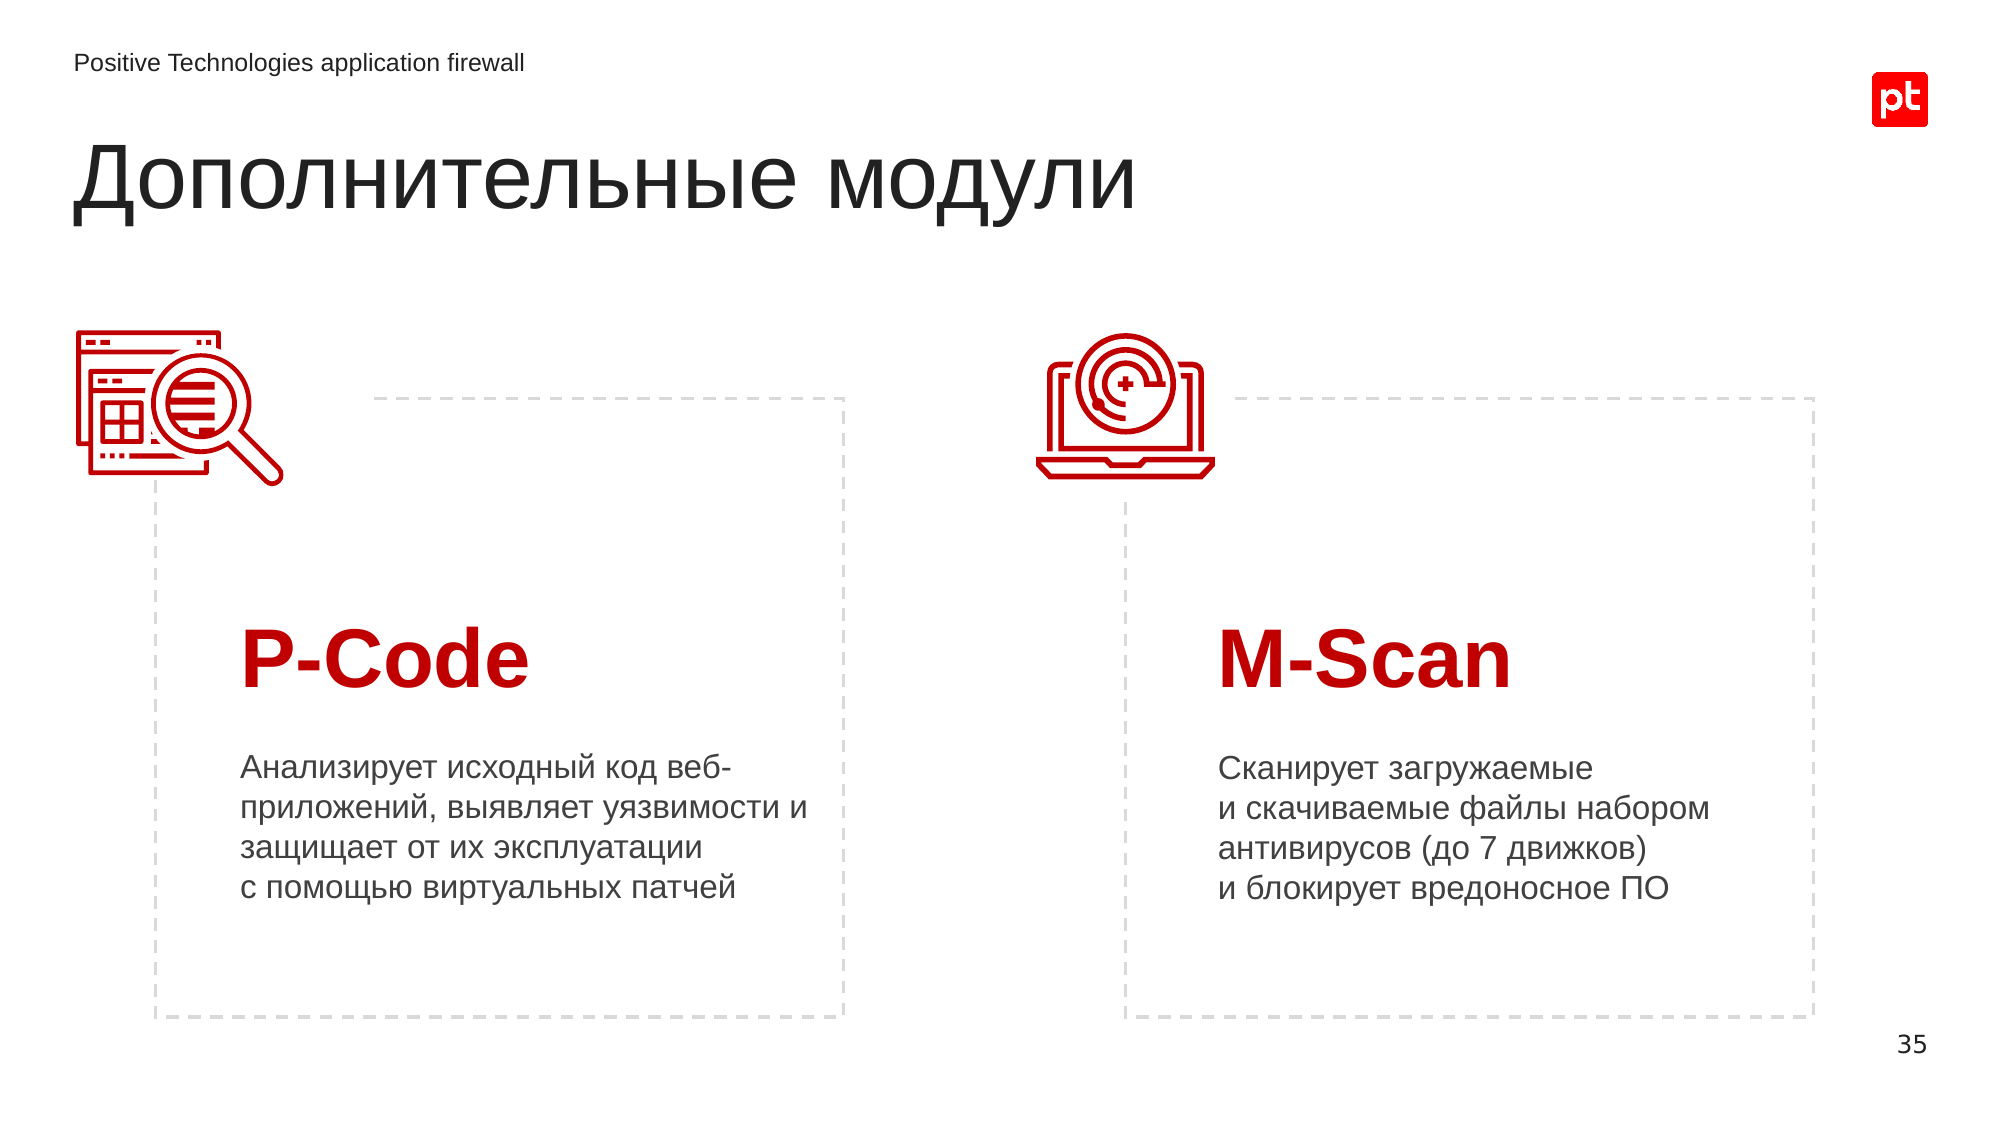

Positive Technologies application firewall
Дополнительные модули

P-Code
M-Scan
Анализирует исходный код веб-приложений, выявляет уязвимости и защищает от их эксплуатации
с помощью виртуальных патчей
Сканирует загружаемые
и скачиваемые файлы набором антивирусов (до 7 движков)
и блокирует вредоносное ПО
35